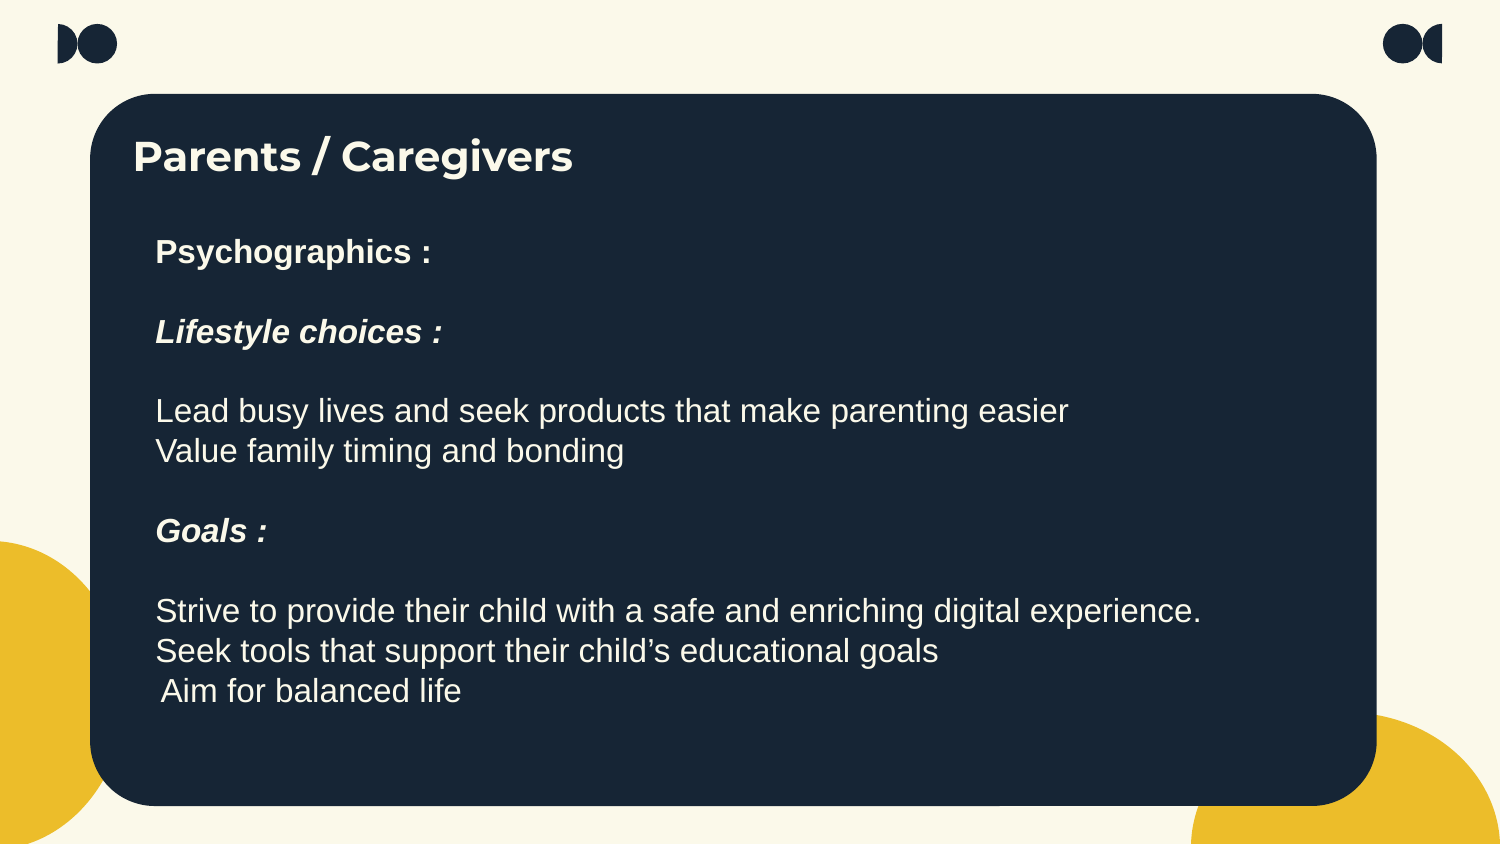

Parents / Caregivers
Psychographics :

Lifestyle choices :

Lead busy lives and seek products that make parenting easier
Value family timing and bonding

Goals :

Strive to provide their child with a safe and enriching digital experience.
Seek tools that support their child’s educational goals
	Aim for balanced life